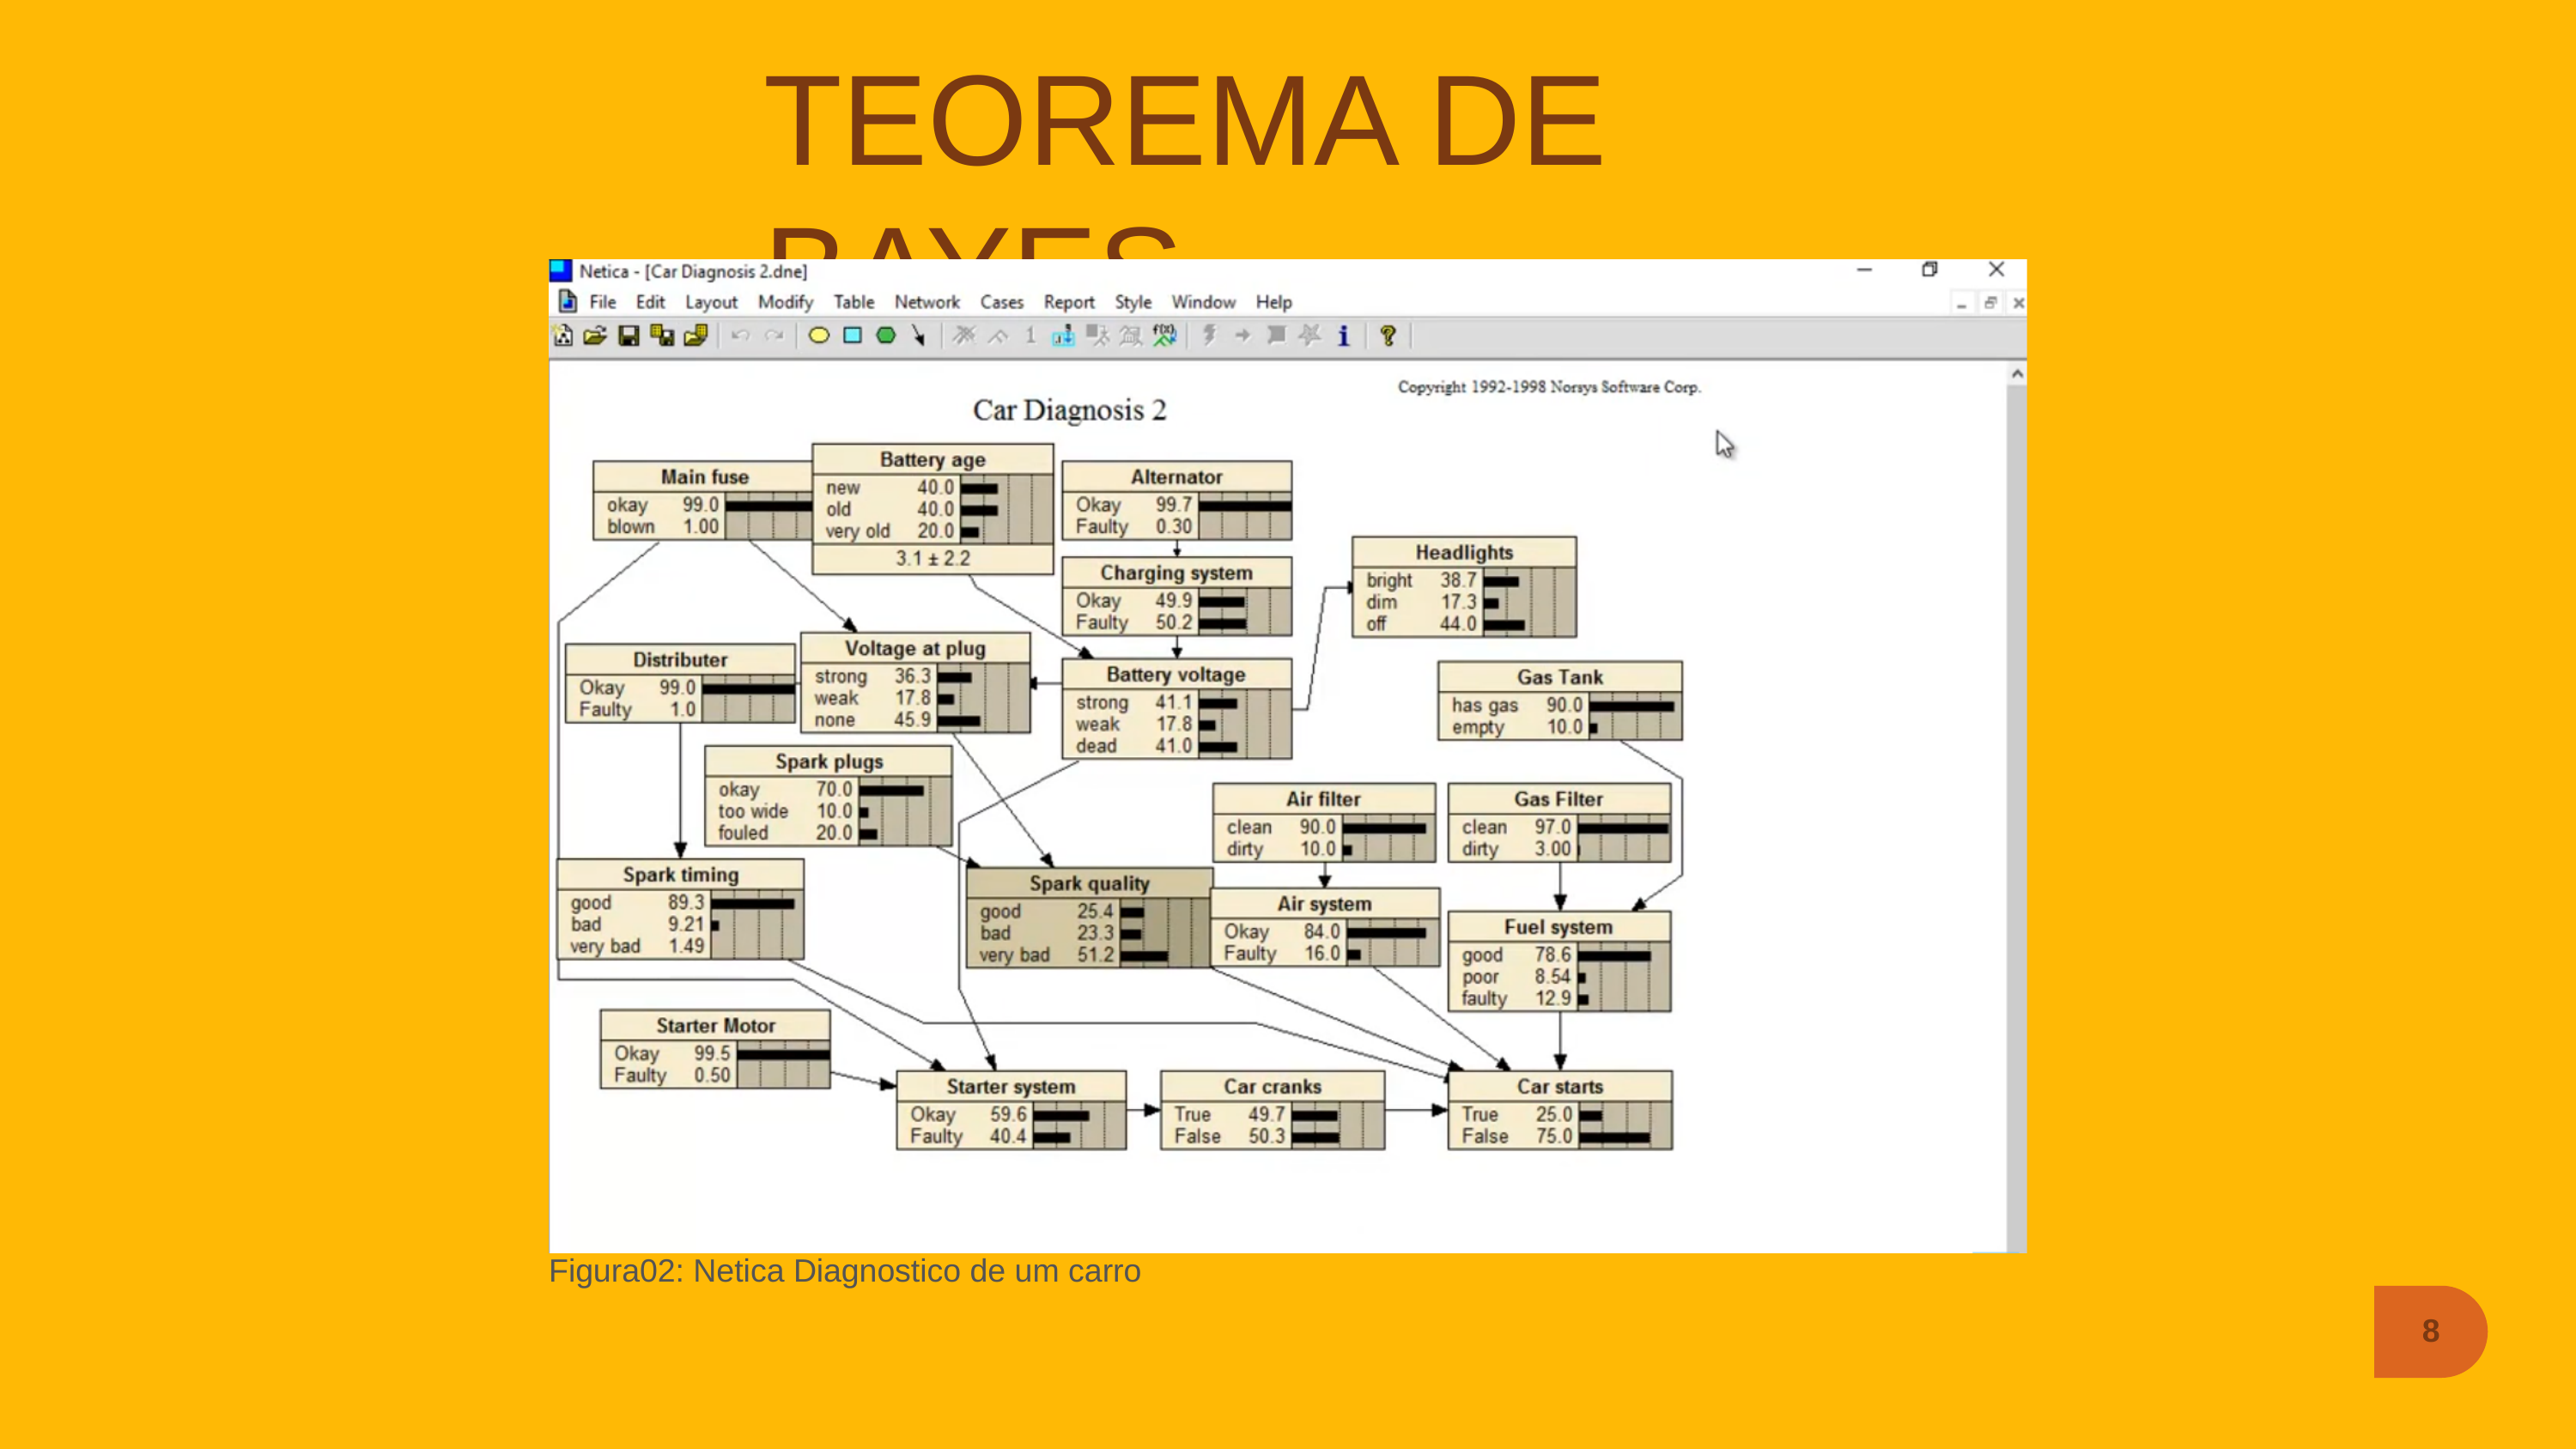

TEOREMA DE BAYES

Figura02: Netica Diagnostico de um carro

8